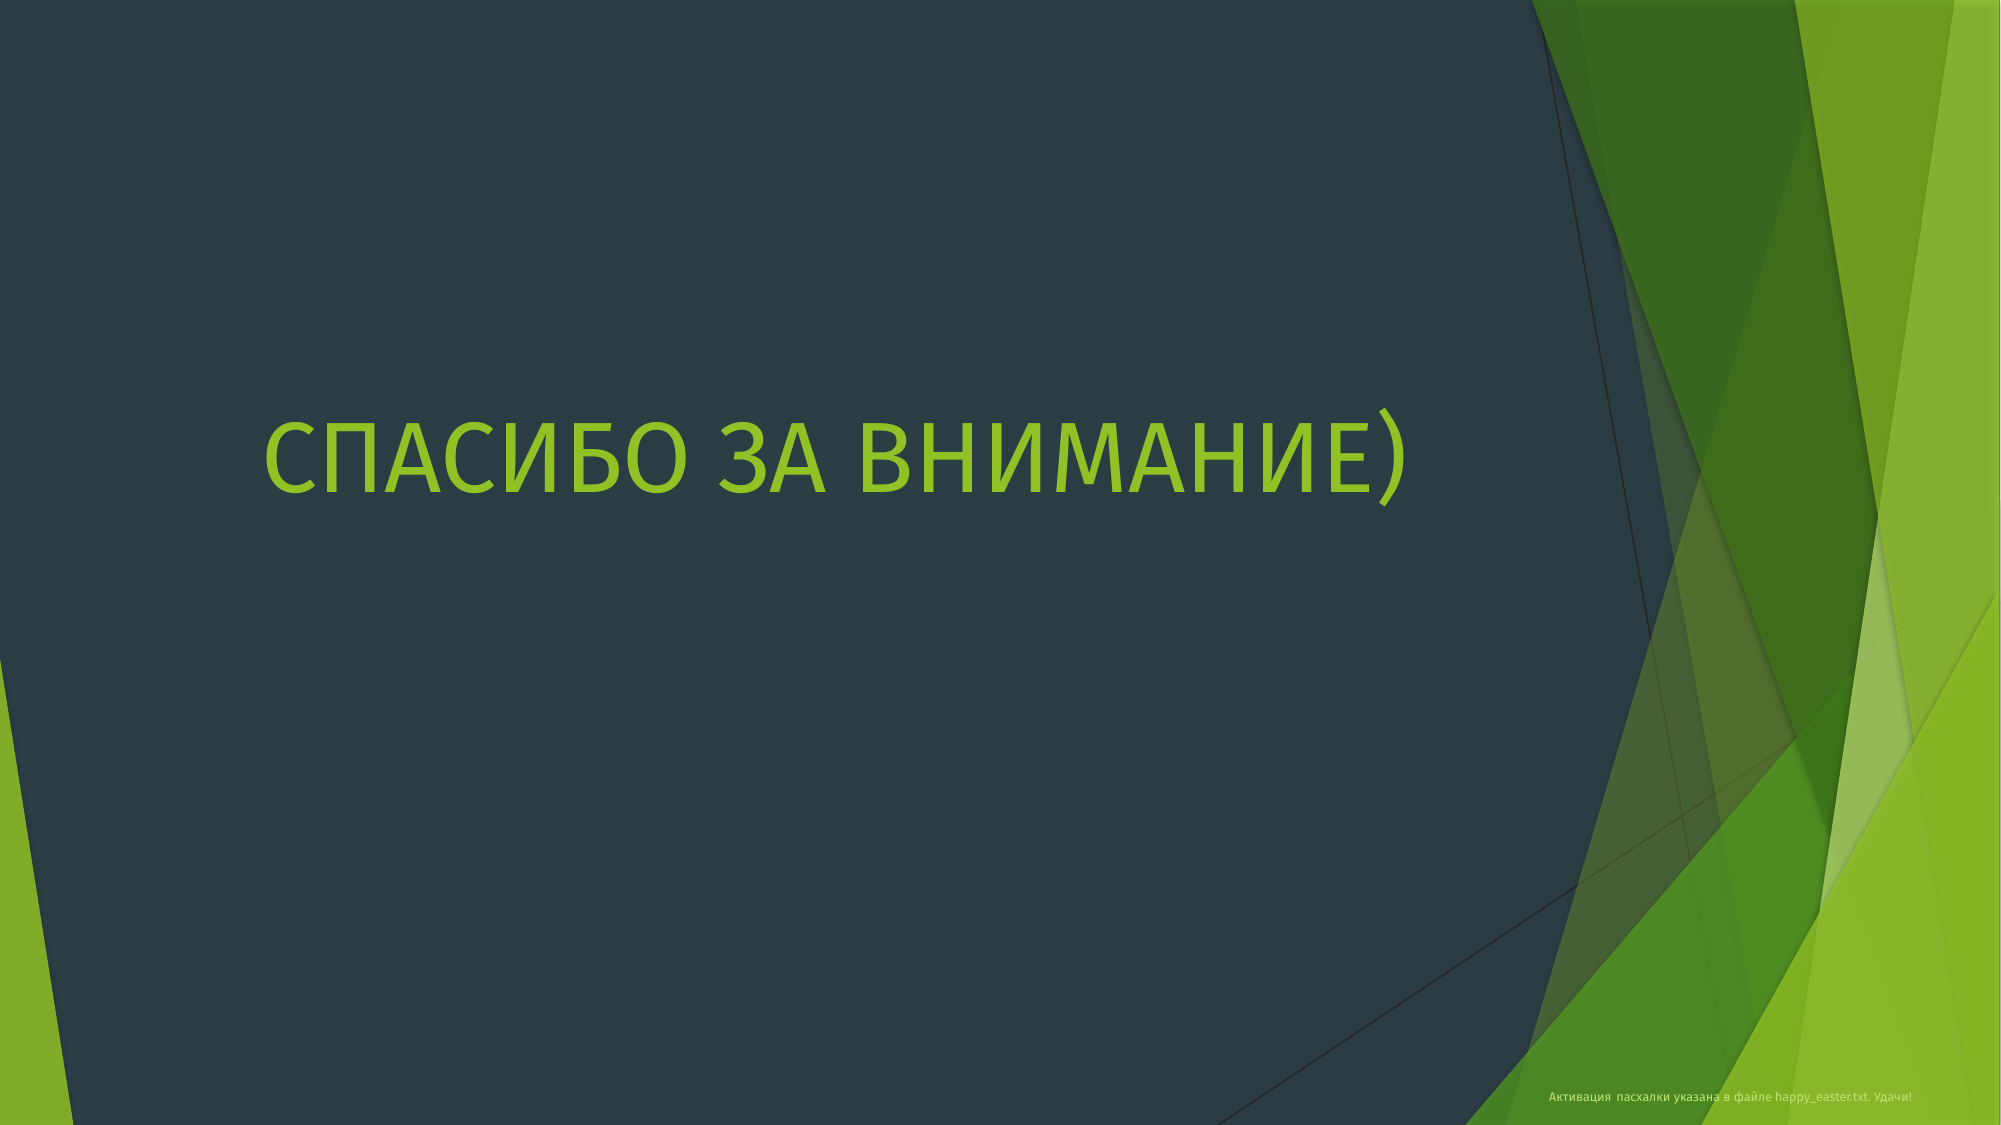

# СПАСИБО ЗА ВНИМАНИЕ)
Активация пасхалки указана в файле happy_easter.txt. Удачи!